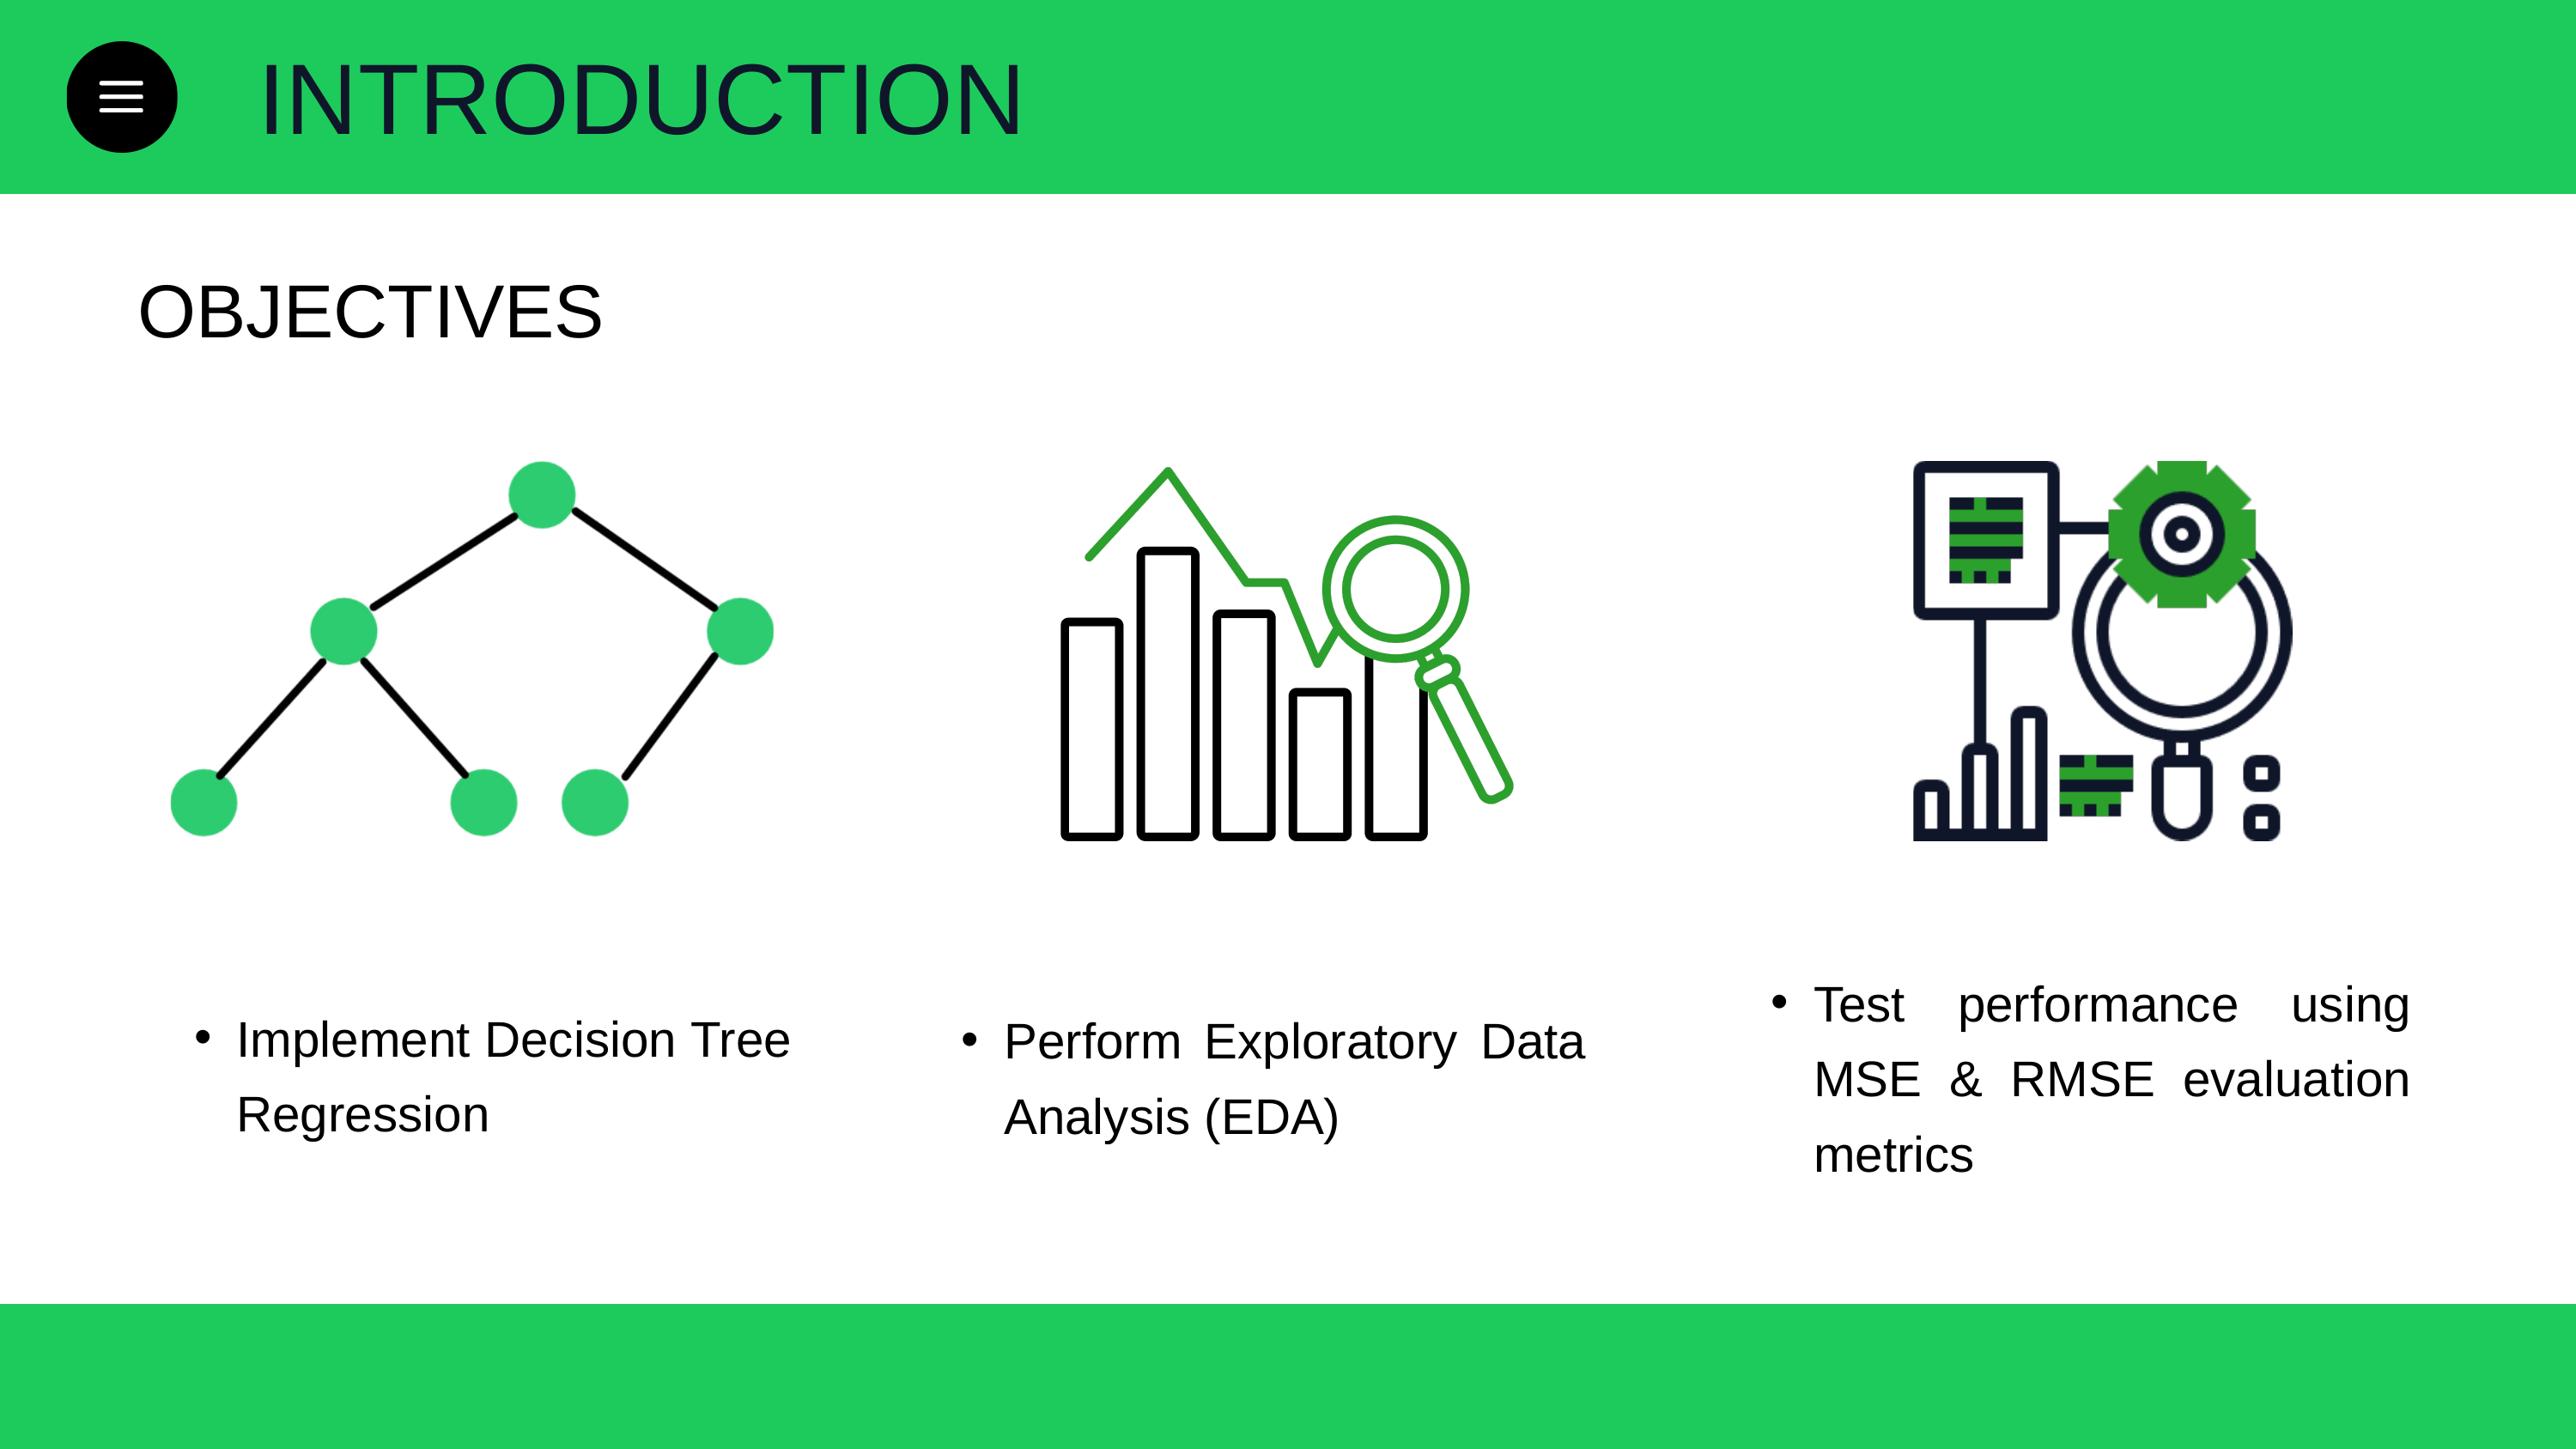

INTRODUCTION

OBJECTIVES

Test performance using MSE & RMSE evaluation metrics
Implement Decision Tree Regression
Perform Exploratory Data Analysis (EDA)